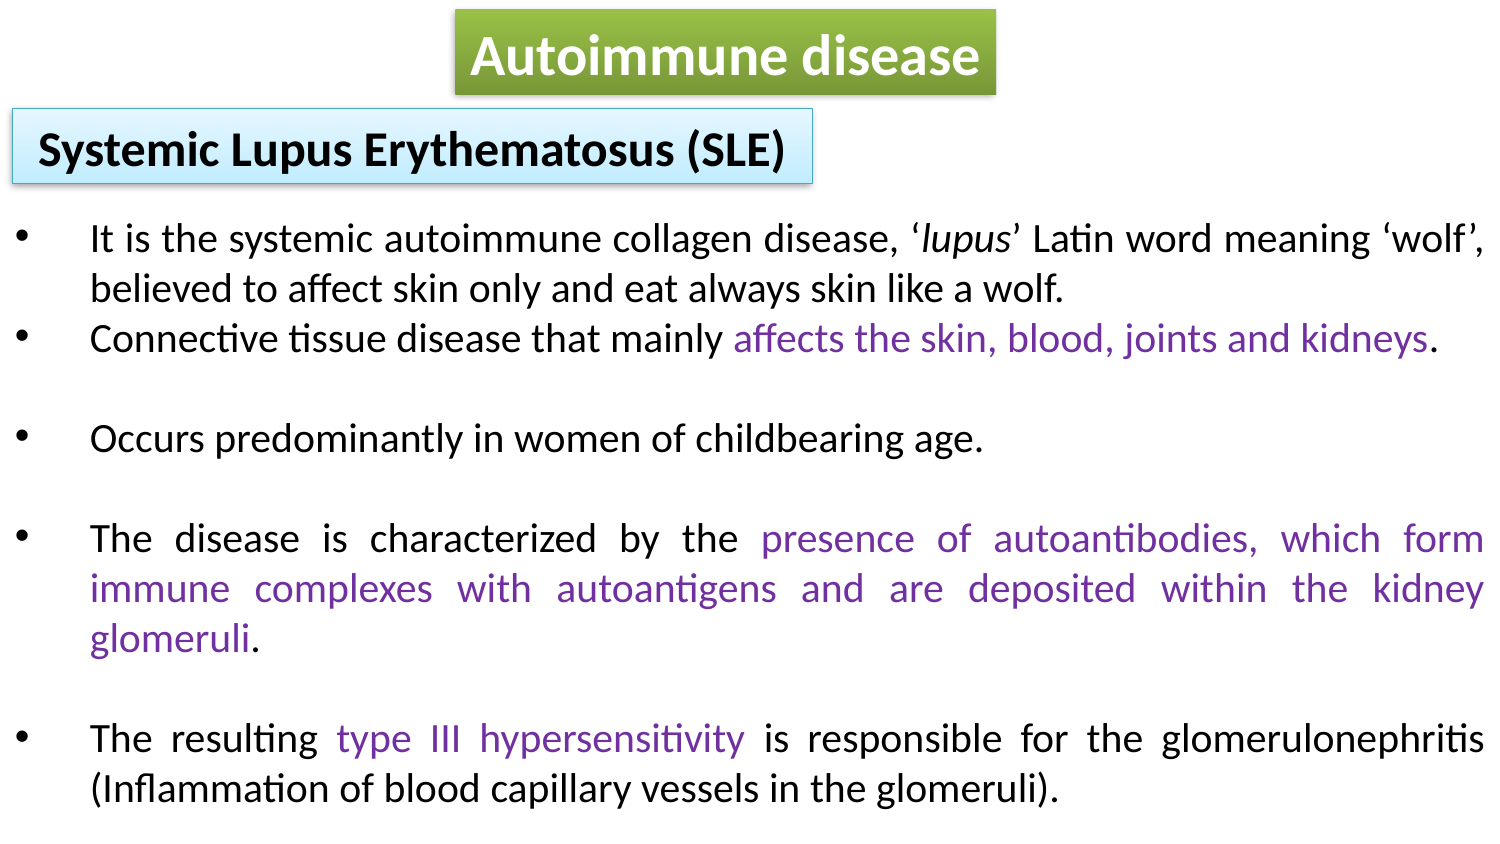

Autoimmune disease
Systemic Lupus Erythematosus (SLE)
It is the systemic autoimmune collagen disease, ‘lupus’ Latin word meaning ‘wolf’, believed to affect skin only and eat always skin like a wolf.
Connective tissue disease that mainly affects the skin, blood, joints and kidneys.

Occurs predominantly in women of childbearing age.

The disease is characterized by the presence of autoantibodies, which form immune complexes with autoantigens and are deposited within the kidney glomeruli.

The resulting type III hypersensitivity is responsible for the glomerulonephritis (Inflammation of blood capillary vessels in the glomeruli).